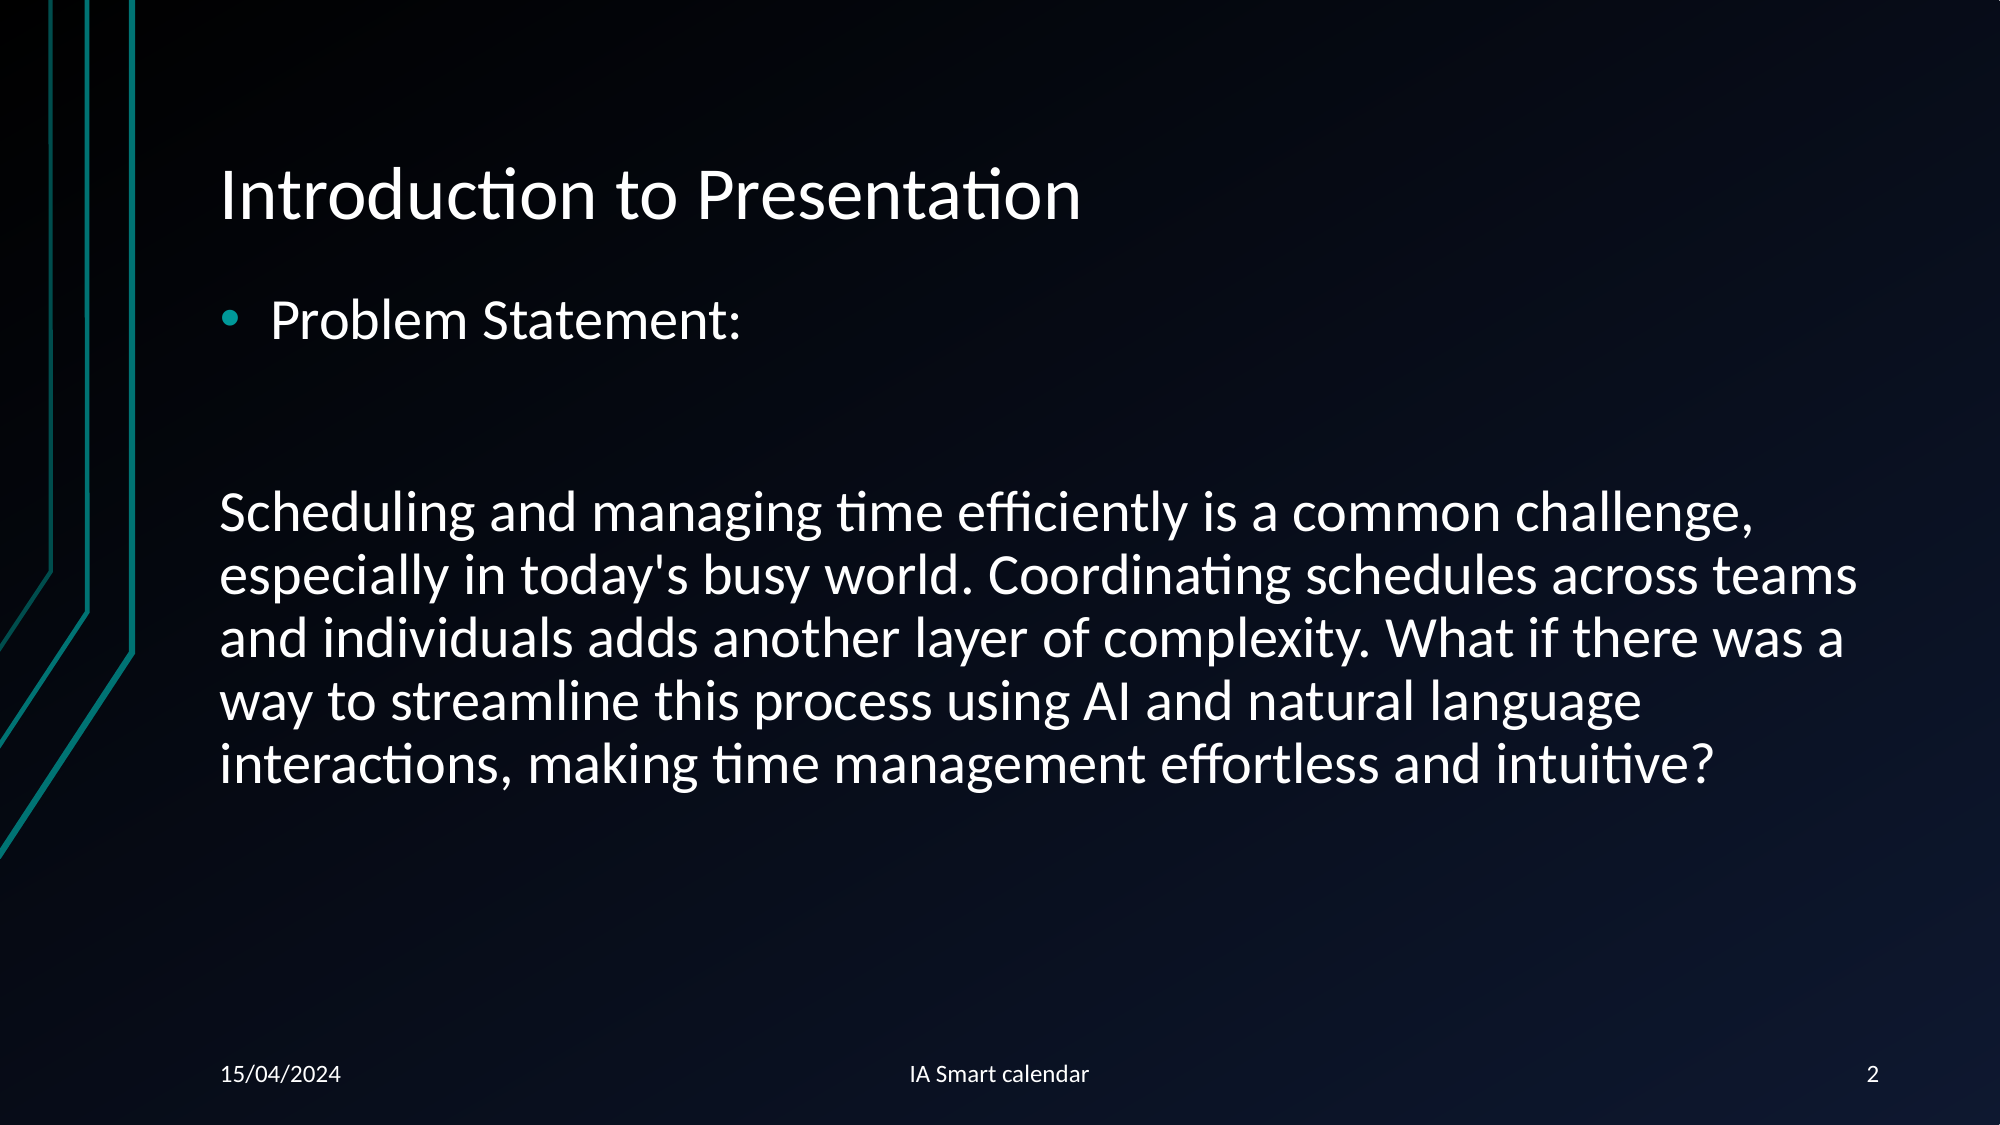

# Introduction to Presentation
Problem Statement:

Scheduling and managing time efficiently is a common challenge, especially in today's busy world. Coordinating schedules across teams and individuals adds another layer of complexity. What if there was a way to streamline this process using AI and natural language interactions, making time management effortless and intuitive?
15/04/2024
IA Smart calendar
2